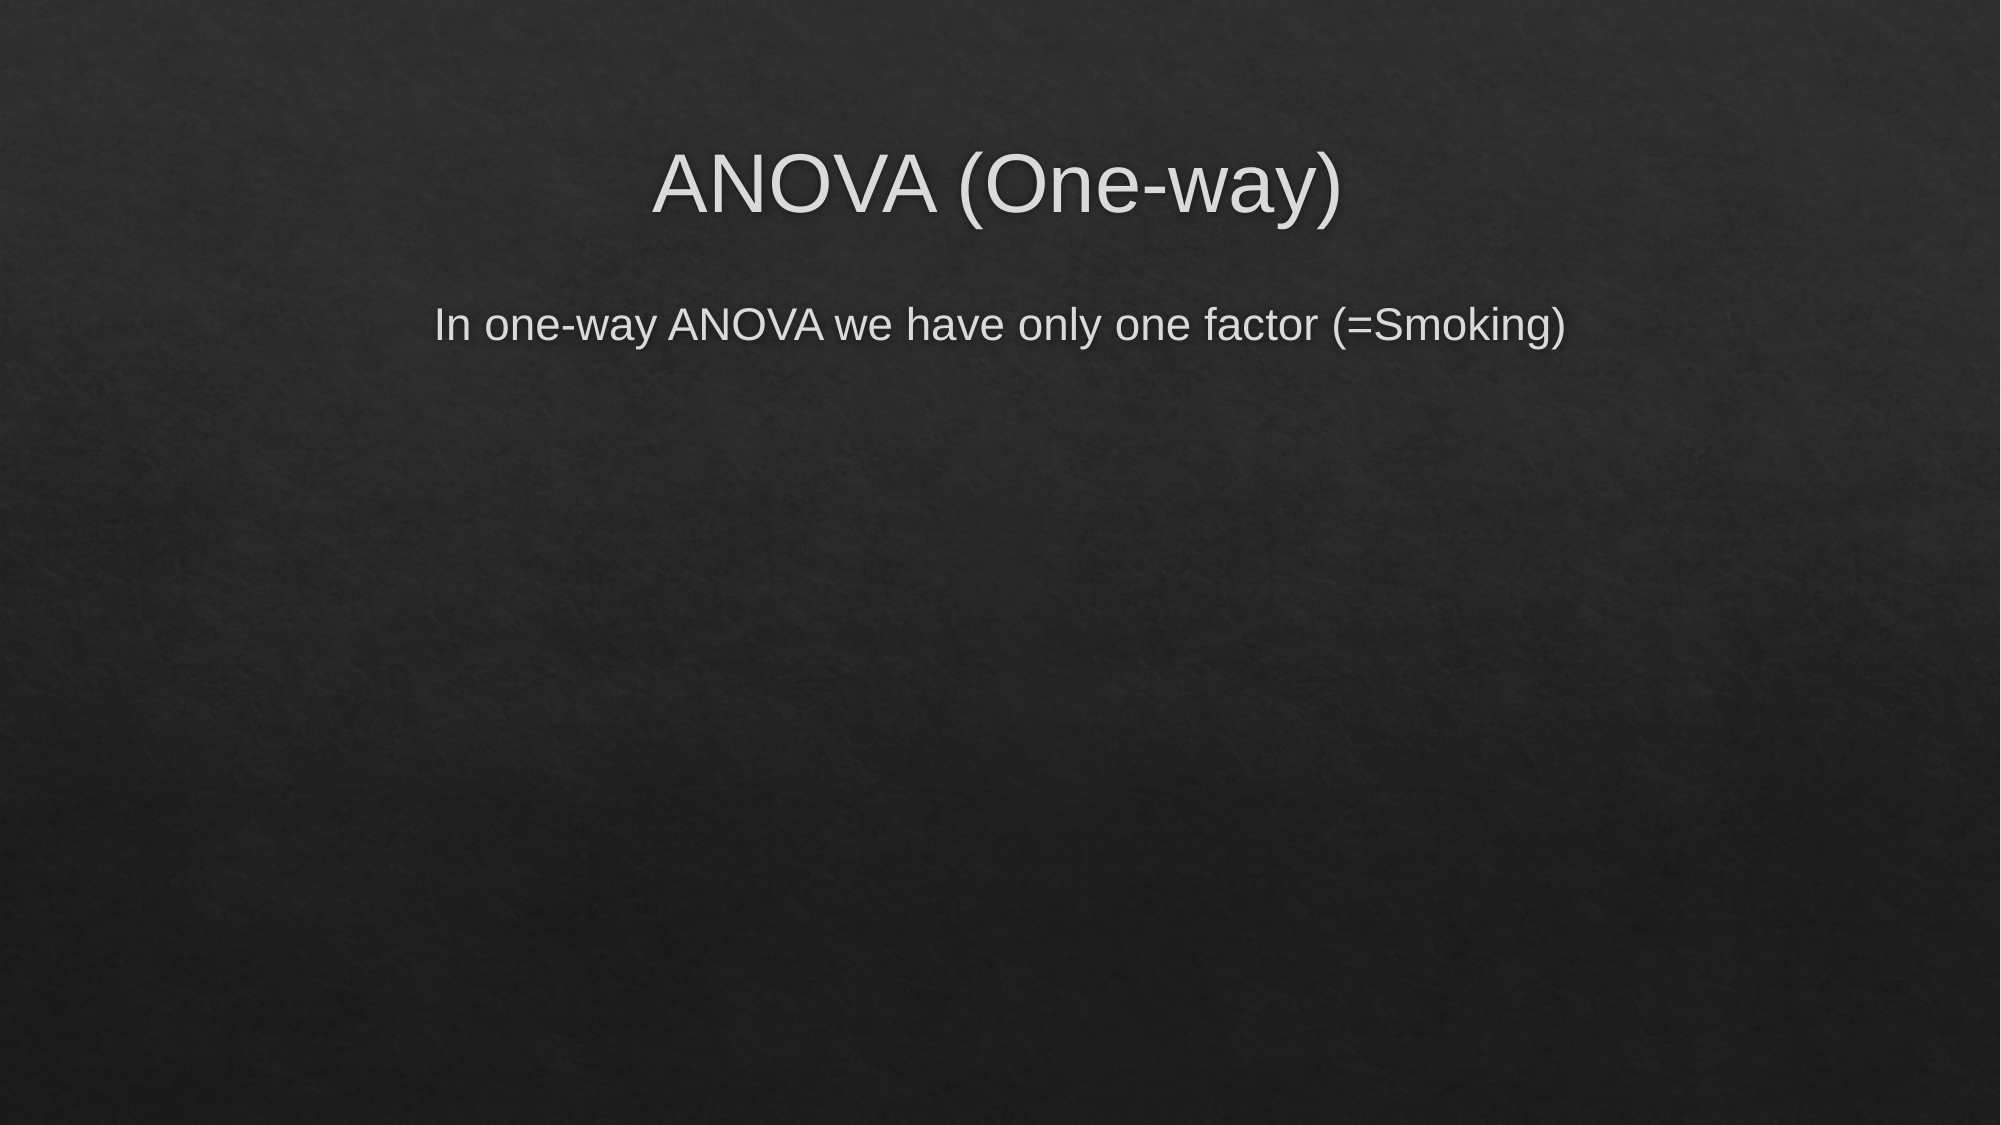

# ANOVA (One-way)
In one-way ANOVA we have only one factor (=Smoking)